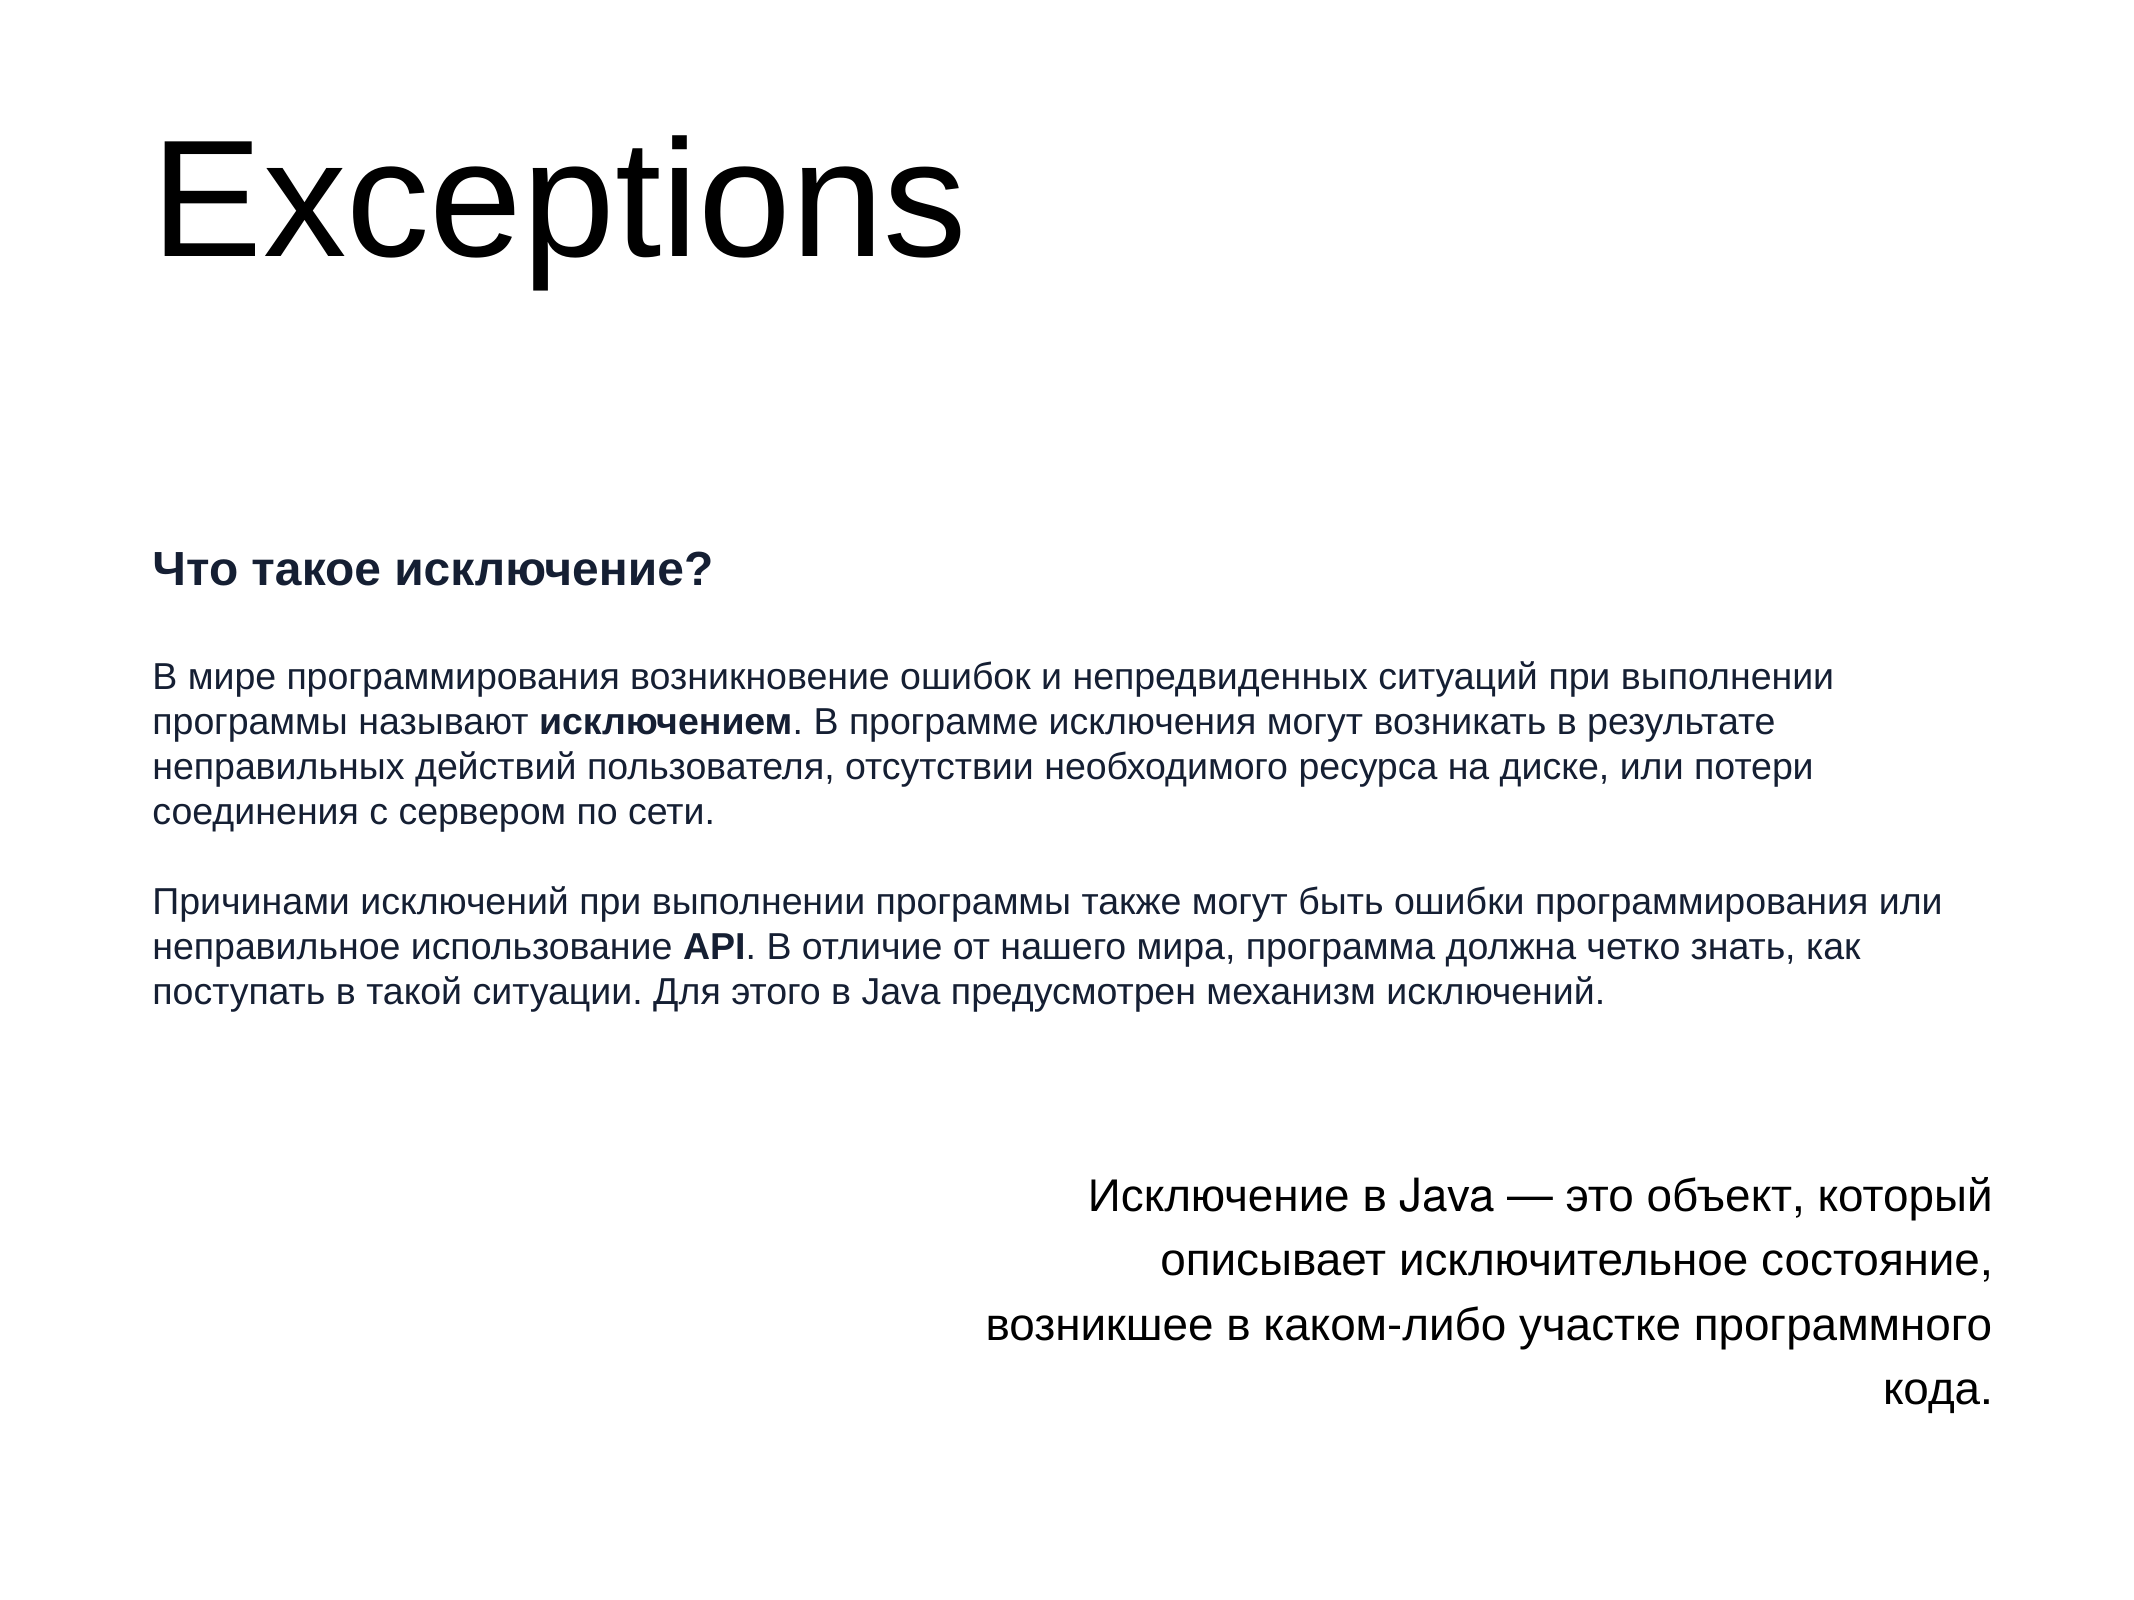

Exceptions
Что такое исключение?

В мире программирования возникновение ошибок и непредвиденных ситуаций при выполнении программы называют исключением. В программе исключения могут возникать в результате неправильных действий пользователя, отсутствии необходимого ресурса на диске, или потери соединения с сервером по сети.

Причинами исключений при выполнении программы также могут быть ошибки программирования или неправильное использование API. В отличие от нашего мира, программа должна четко знать, как поступать в такой ситуации. Для этого в Java предусмотрен механизм исключений.

Исключение в Java — это объект, который описывает исключительное состояние, возникшее в каком-либо участке программного кода.